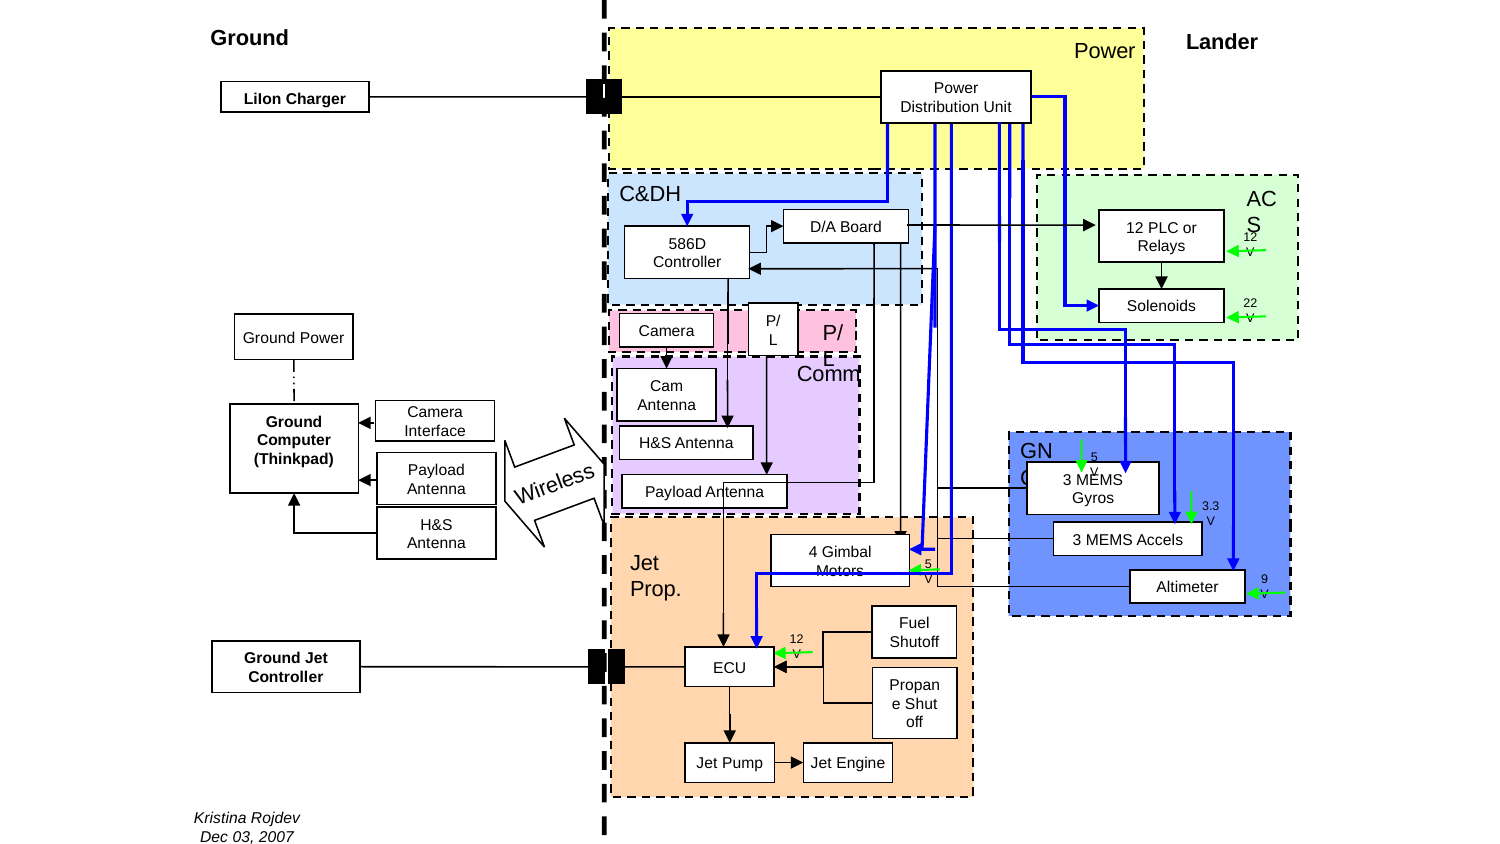

Ground
Lander

Power
Power Distribution Unit

LiIon Charger

C&DH

ACS

D/A Board
12 PLC or Relays
12V

586D Controller

22V
Solenoids
P/L
P/L

Camera
Ground Power

Comm
Cam Antenna

Camera Interface
Ground Computer
(Thinkpad)

H&S Antenna
Wireless
GNC
5V
Payload Antenna

3 MEMS Gyros
Payload Antenna

3.3V

H&S Antenna

3 MEMS Accels

4 Gimbal Motors
Jet Prop.
5V

9V

Altimeter

Fuel Shutoff

12V
Ground Jet
Controller
ECU

Propane Shut off
Jet Pump
Jet Engine
Kristina Rojdev
Dec 03, 2007